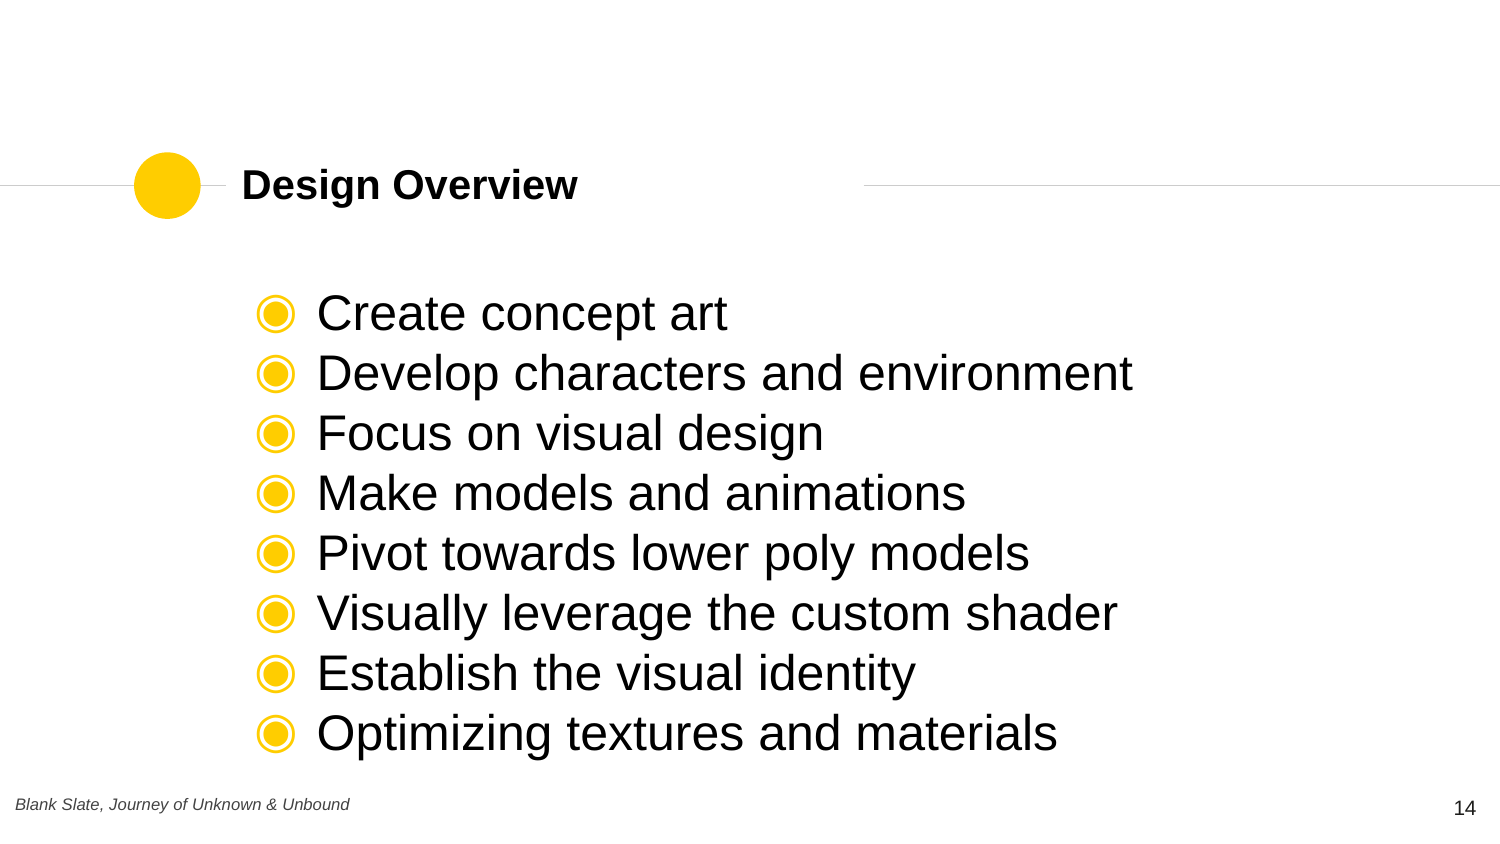

# Design Overview
Create concept art
Develop characters and environment
Focus on visual design
Make models and animations
Pivot towards lower poly models
Visually leverage the custom shader
Establish the visual identity
Optimizing textures and materials
Blank Slate, Journey of Unknown & Unbound
14